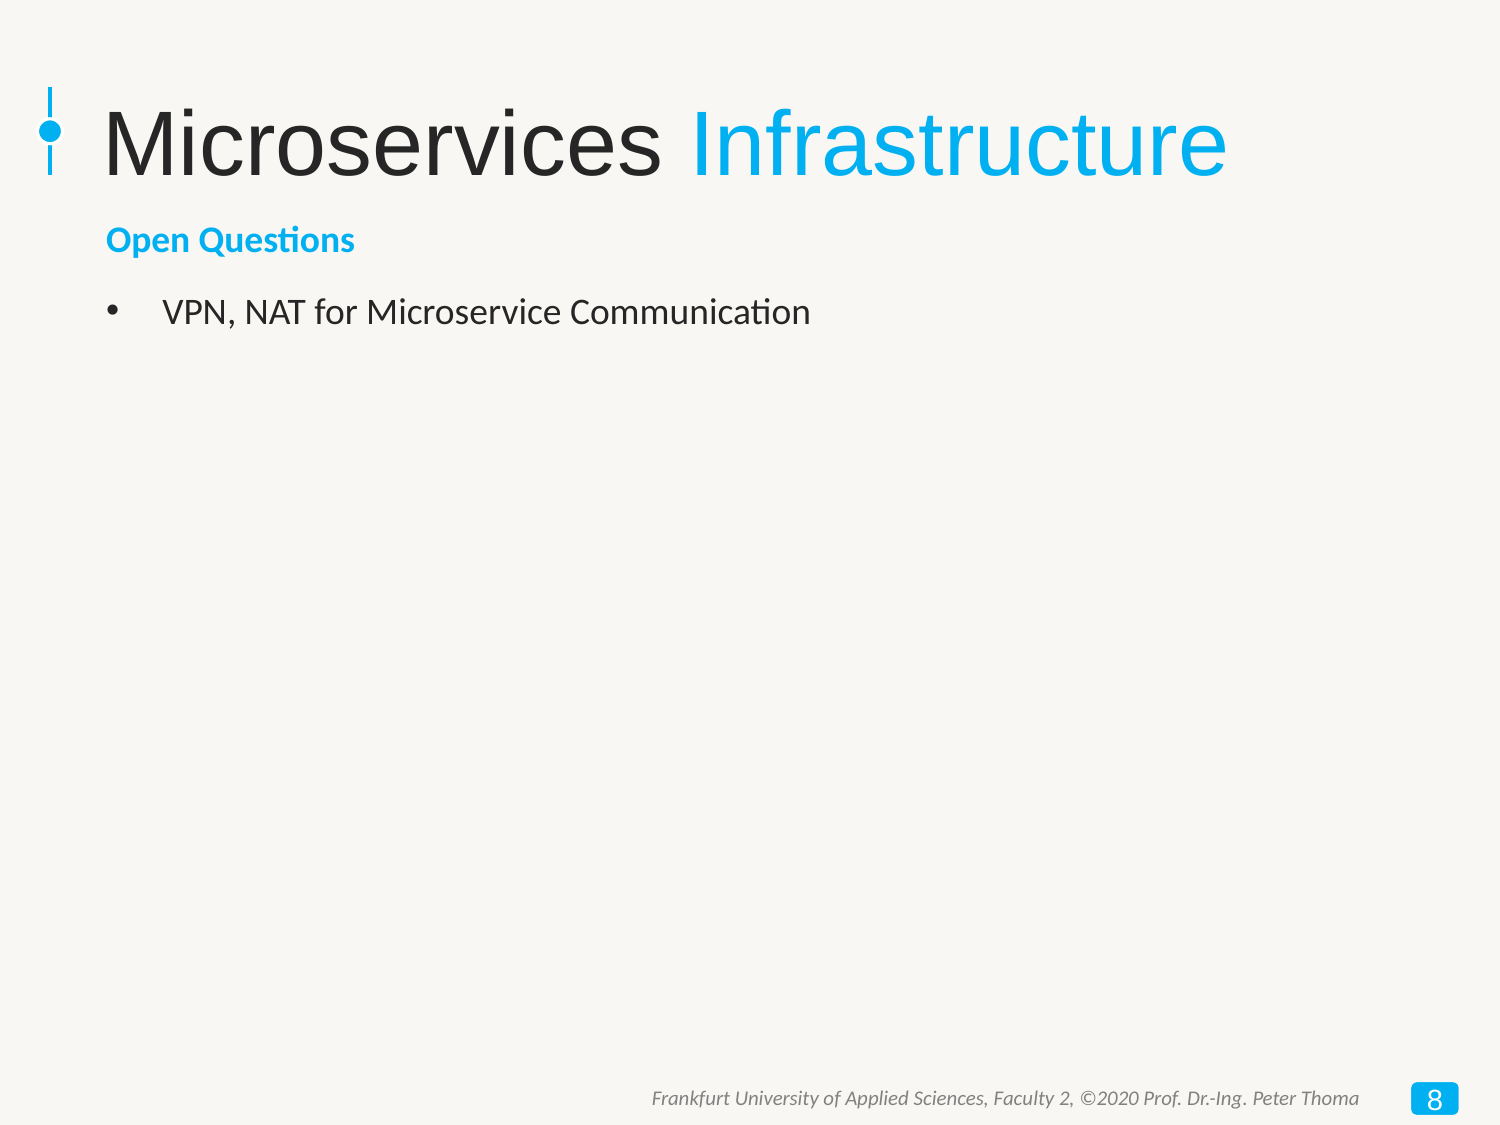

# Microservices Infrastructure
Open Questions

VPN, NAT for Microservice Communication

8